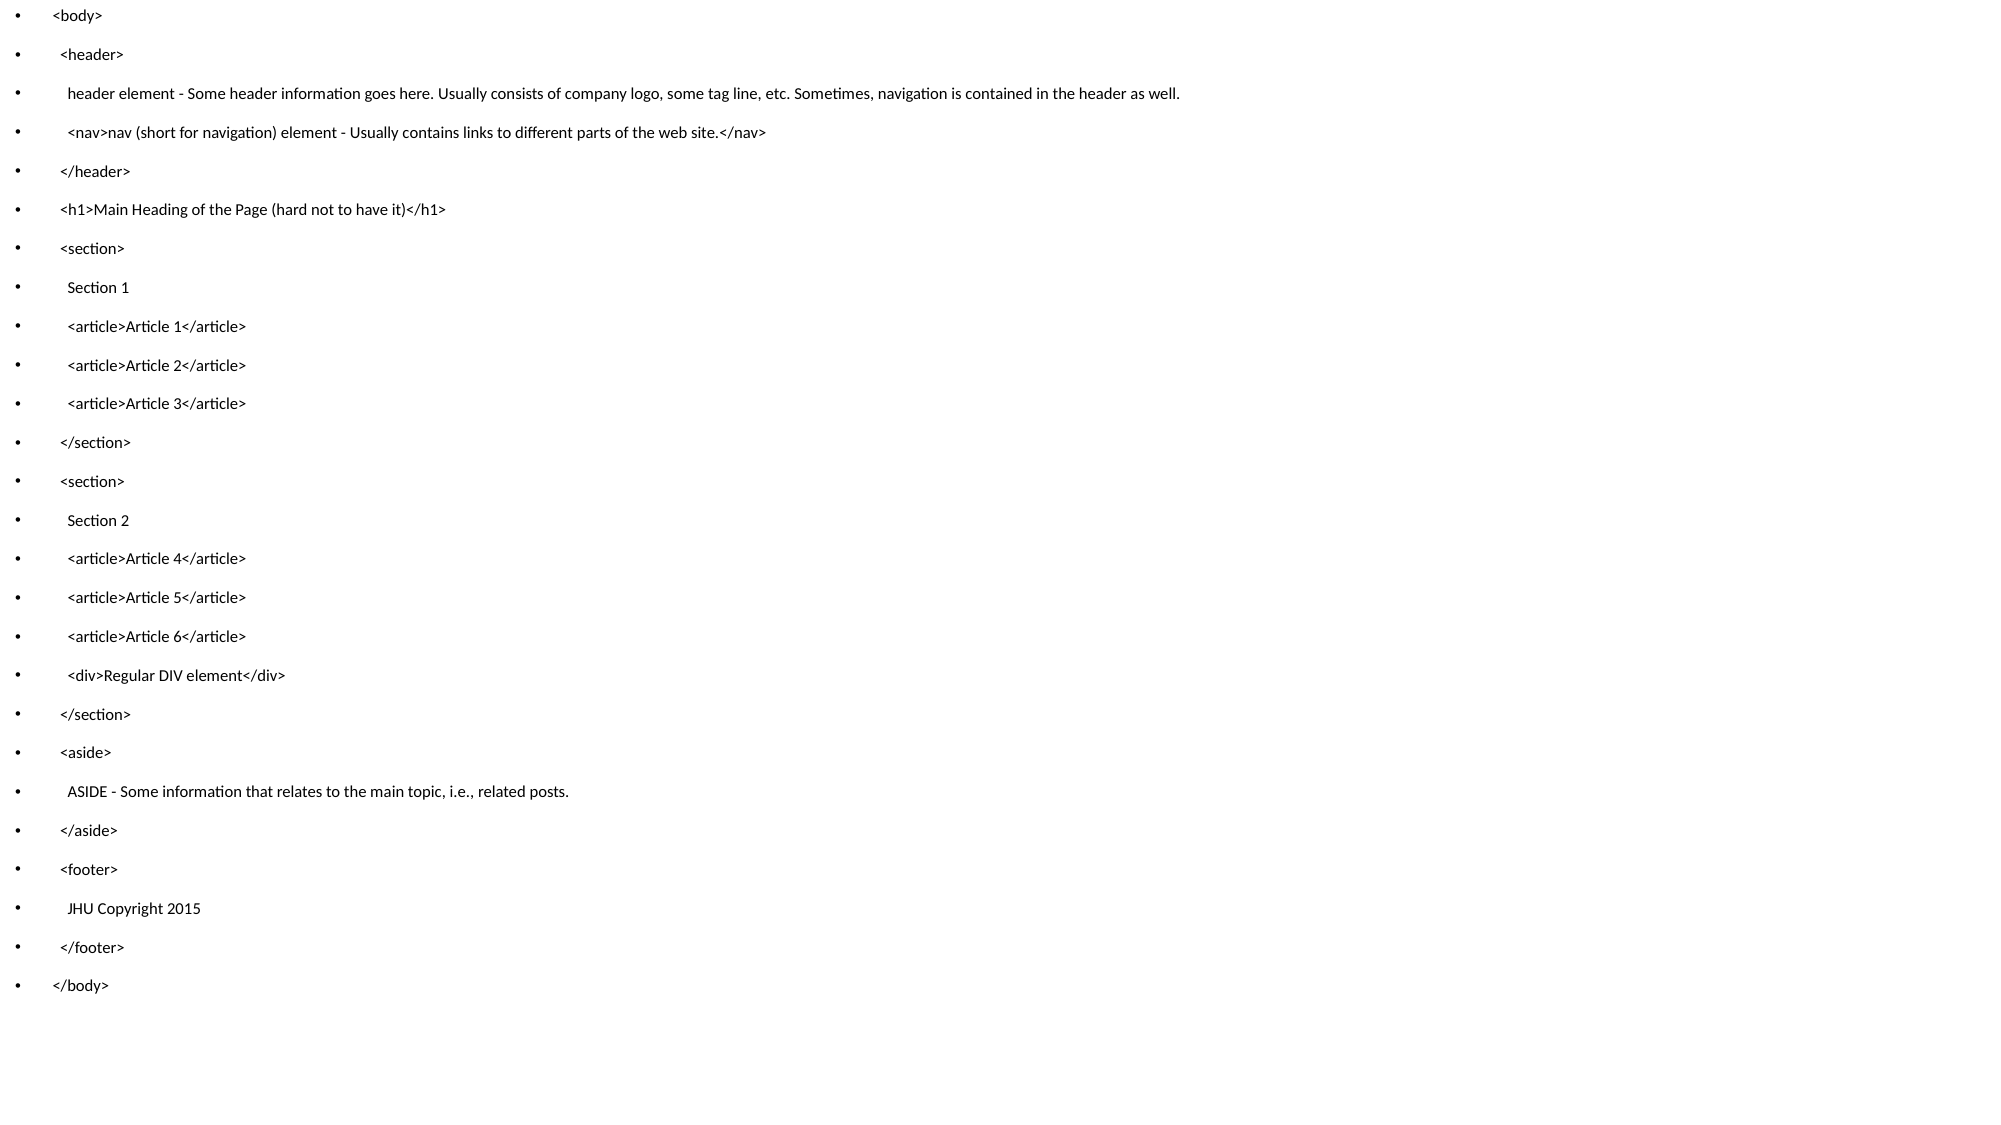

<body>
  <header>
    header element - Some header information goes here. Usually consists of company logo, some tag line, etc. Sometimes, navigation is contained in the header as well.
    <nav>nav (short for navigation) element - Usually contains links to different parts of the web site.</nav>
  </header>
  <h1>Main Heading of the Page (hard not to have it)</h1>
  <section>
    Section 1
    <article>Article 1</article>
    <article>Article 2</article>
    <article>Article 3</article>
  </section>
  <section>
    Section 2
    <article>Article 4</article>
    <article>Article 5</article>
    <article>Article 6</article>
    <div>Regular DIV element</div>
  </section>
  <aside>
    ASIDE - Some information that relates to the main topic, i.e., related posts.
  </aside>
  <footer>
    JHU Copyright 2015
  </footer>
</body>